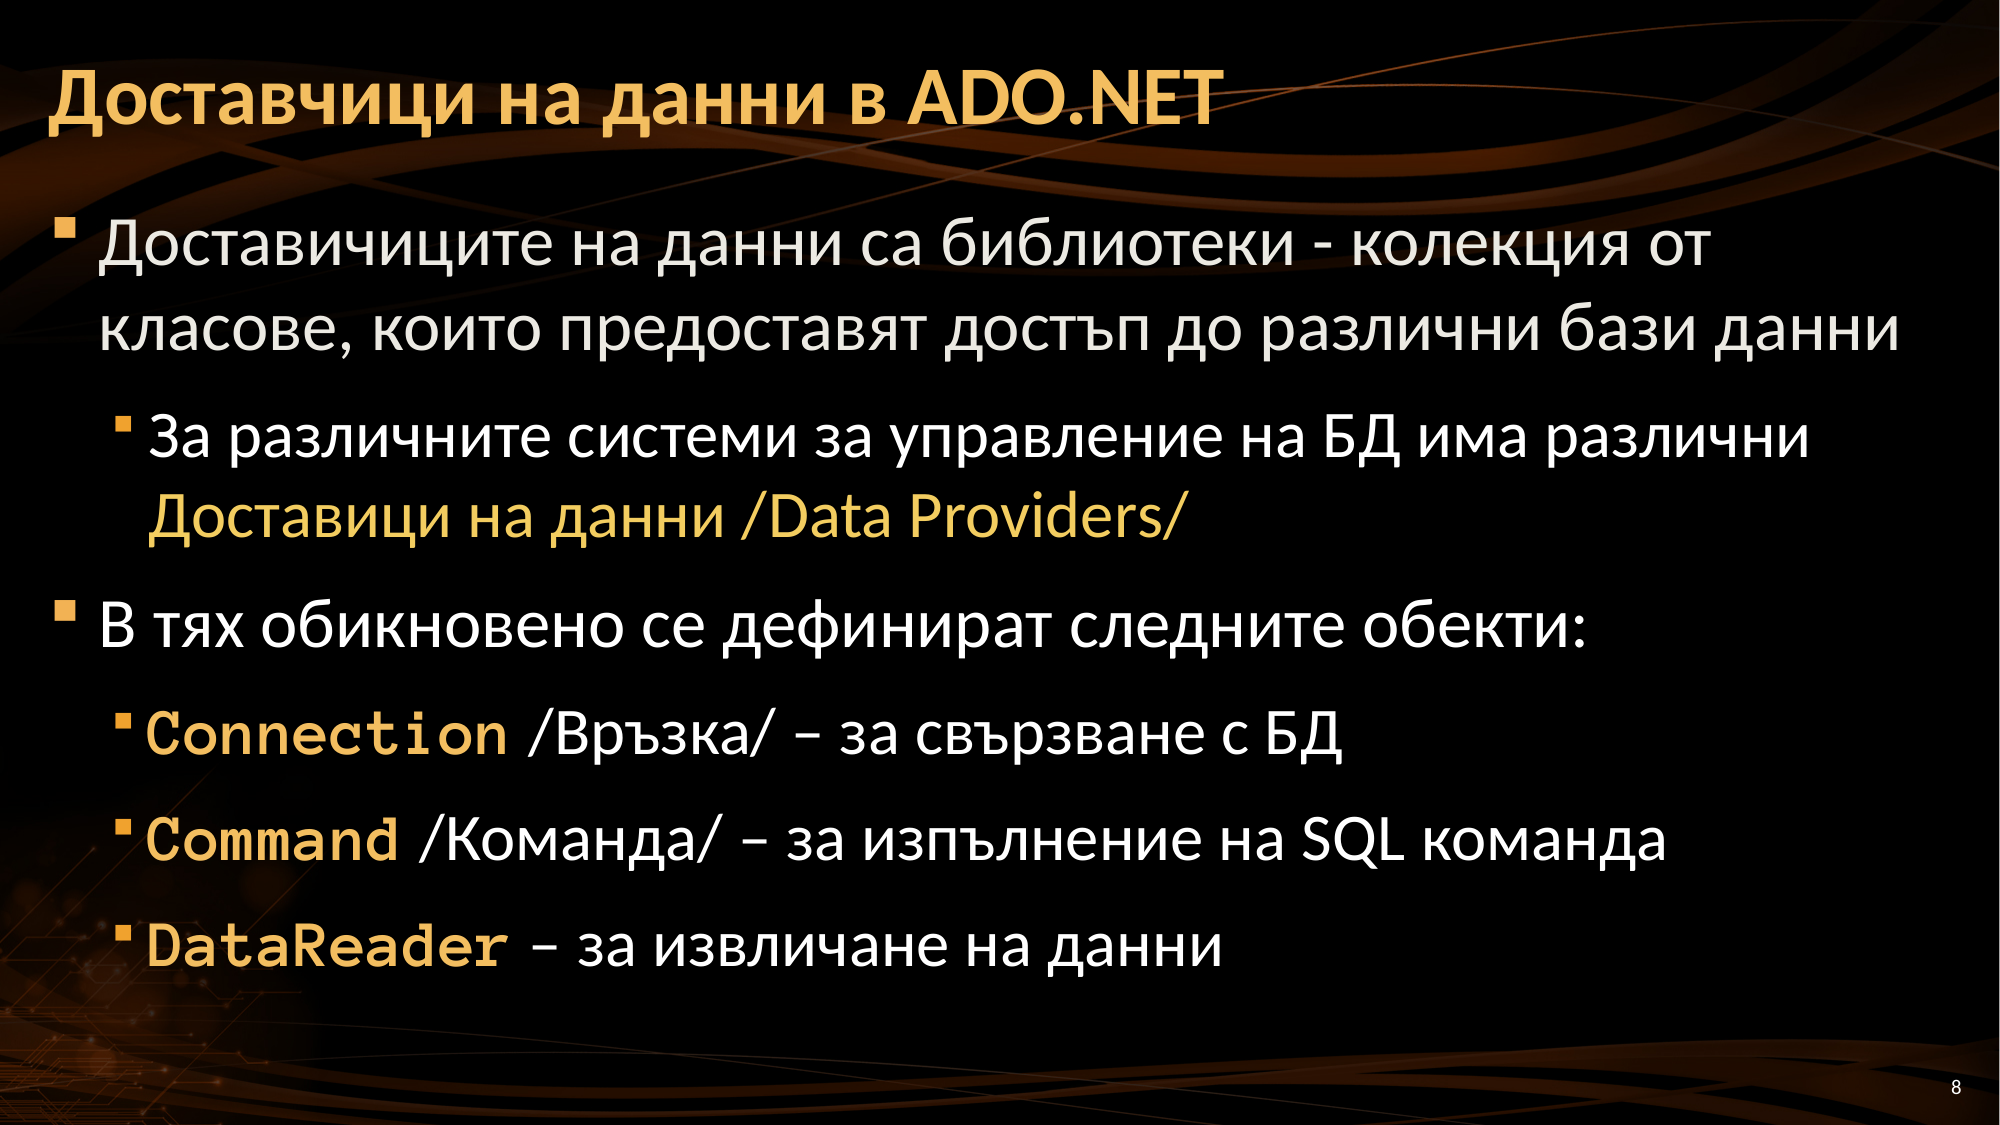

# Доставчици на данни в ADO.NET
Доставичиците на данни са библиотеки - колекция от класове, които предоставят достъп до различни бази данни
За различните системи за управление на БД има различни Доставици на данни /Data Providers/
В тях обикновено се дефинират следните обекти:
Connection /Връзка/ – за свързване с БД
Command /Команда/ – за изпълнение на SQL команда
DataReader – за извличане на данни
8